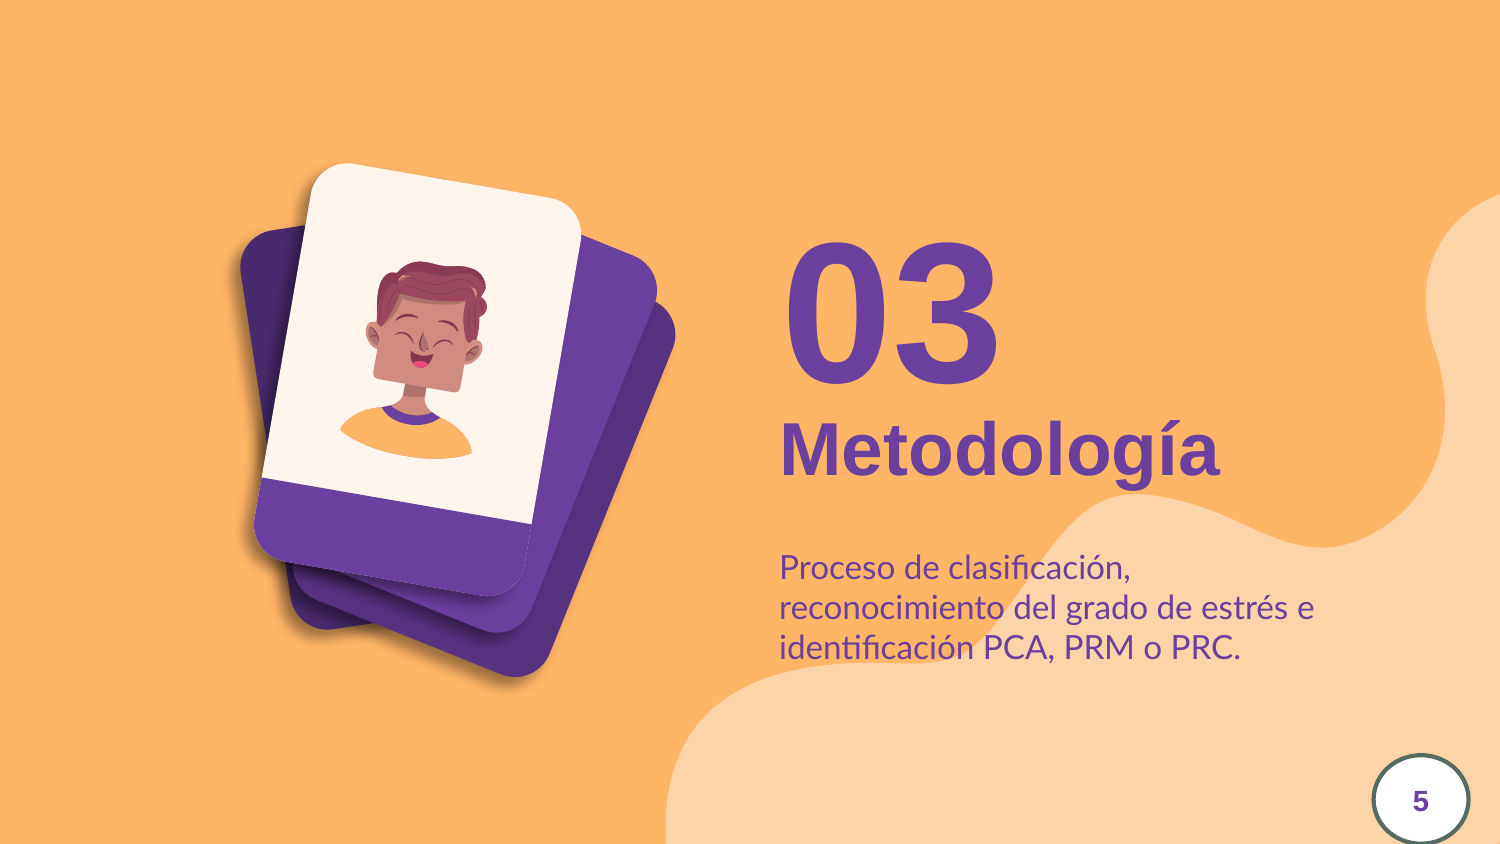

03

# Metodología
Proceso de clasificación, reconocimiento del grado de estrés e identificación PCA, PRM o PRC.
5